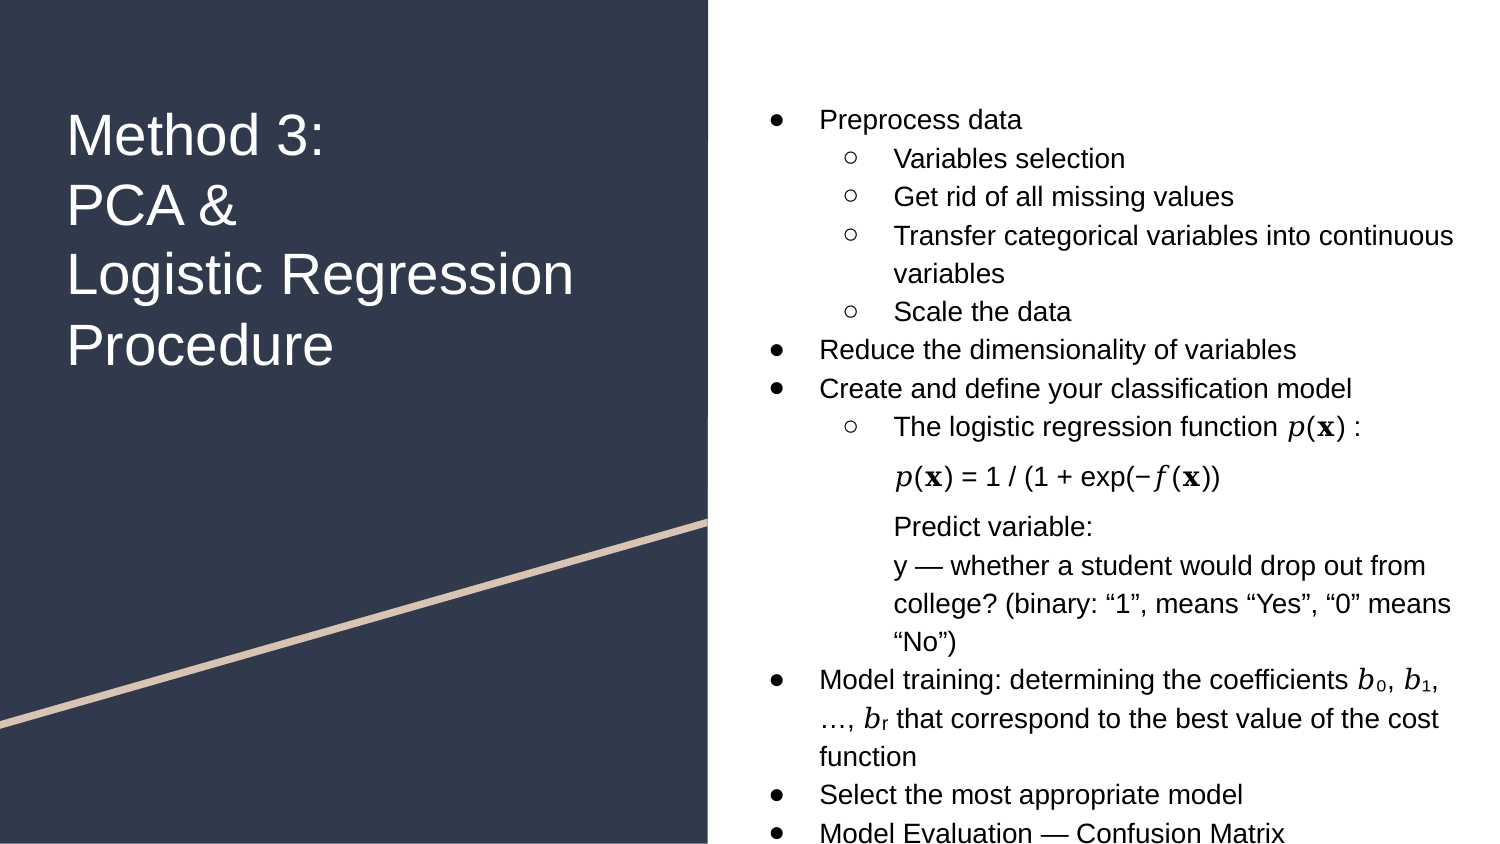

# Method 3:
PCA &
Logistic Regression
Procedure
Preprocess data
Variables selection
Get rid of all missing values
Transfer categorical variables into continuous variables
Scale the data
Reduce the dimensionality of variables
Create and define your classification model
The logistic regression function 𝑝(𝐱) :
𝑝(𝐱) = 1 / (1 + exp(−𝑓(𝐱))
Predict variable:
y — whether a student would drop out from college? (binary: “1”, means “Yes”, “0” means “No”)
Model training: determining the coefficients 𝑏₀, 𝑏₁, …, 𝑏ᵣ that correspond to the best value of the cost function
Select the most appropriate model
Model Evaluation — Confusion Matrix